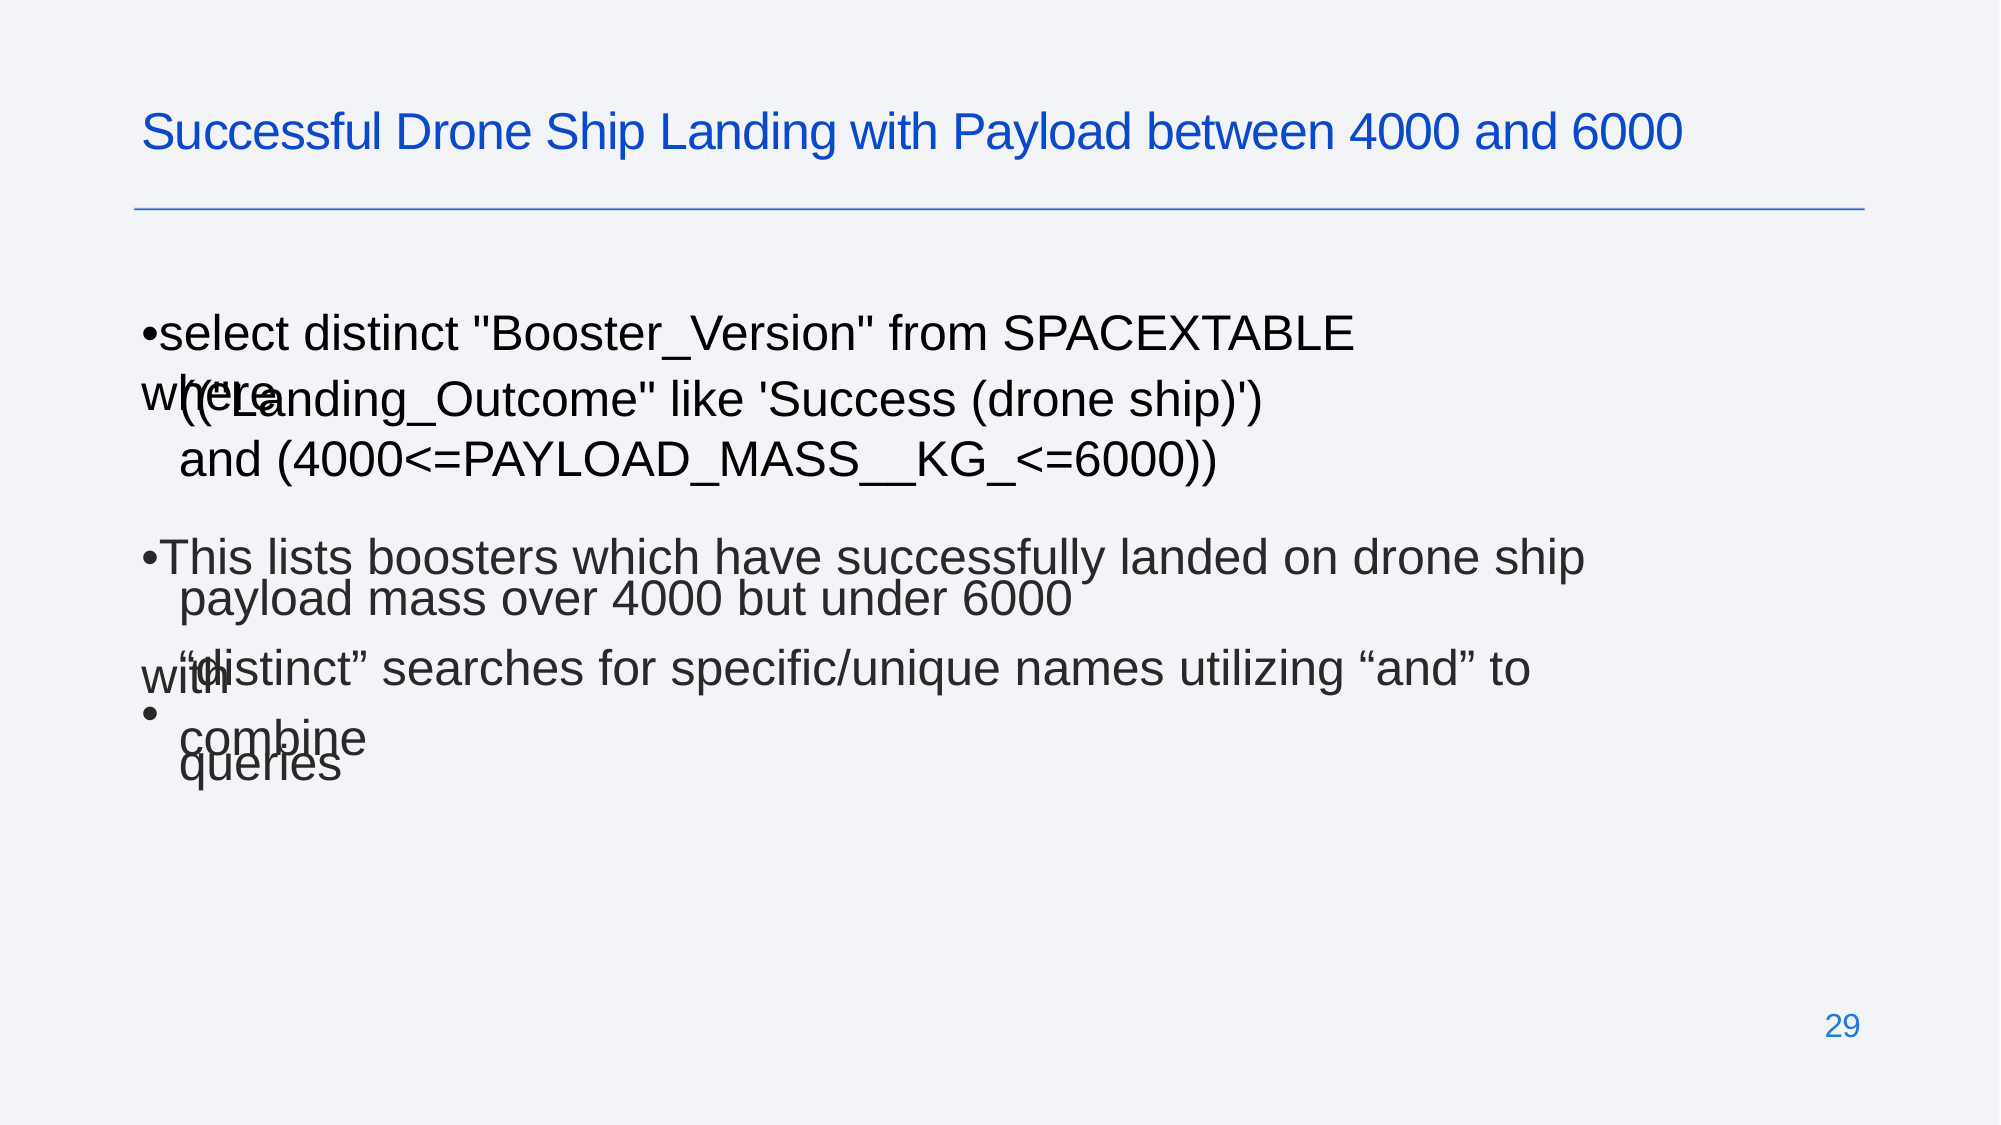

Successful Drone Ship Landing with Payload between 4000 and 6000
•select distinct "Booster_Version" from SPACEXTABLE where
(("Landing_Outcome" like 'Success (drone ship)') and (4000<=PAYLOAD_MASS__KG_<=6000))
•This lists boosters which have successfully landed on drone ship with
payload mass over 4000 but under 6000
“distinct” searches for specific/unique names utilizing “and” to combine
queries
•
29